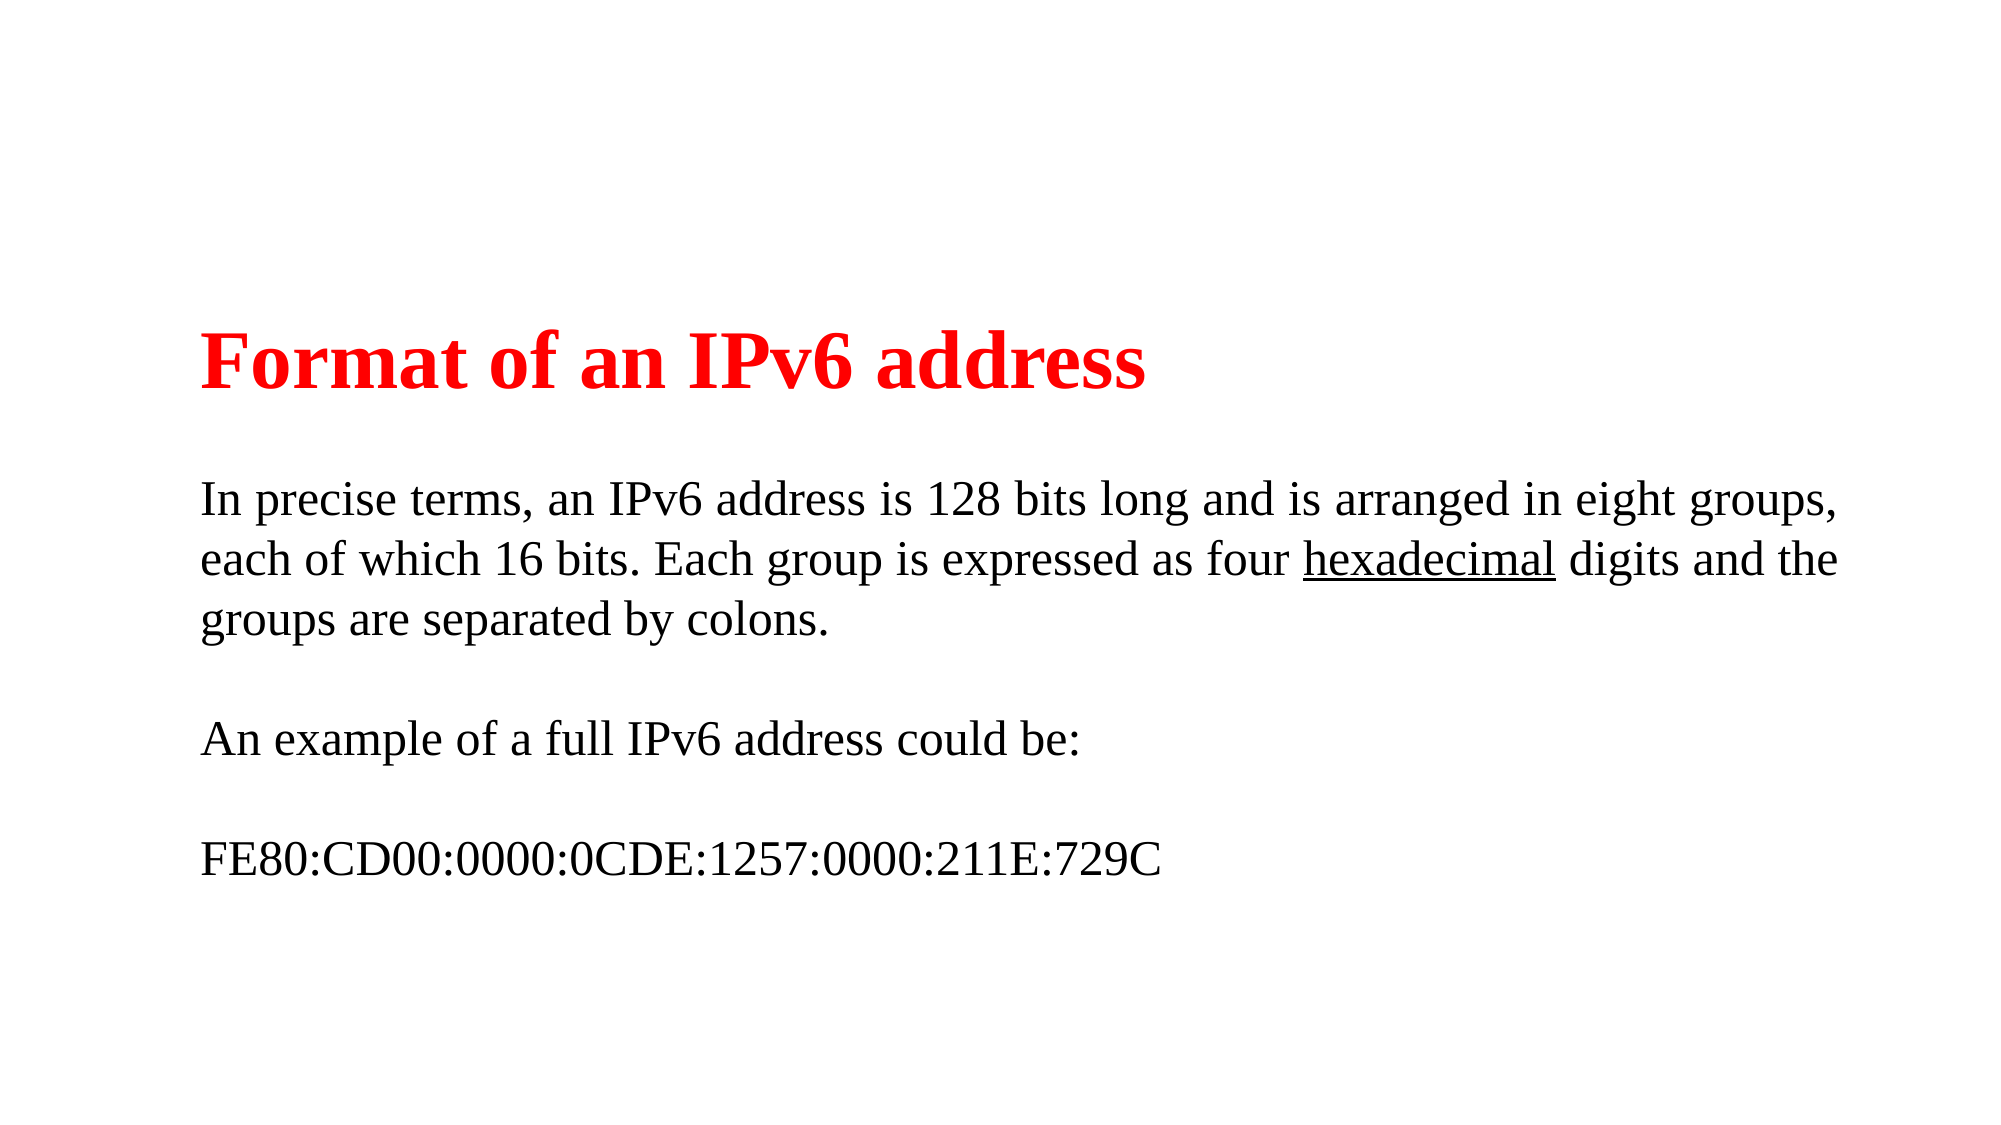

Format of an IPv6 address

In precise terms, an IPv6 address is 128 bits long and is arranged in eight groups, each of which 16 bits. Each group is expressed as four hexadecimal digits and the groups are separated by colons.

An example of a full IPv6 address could be:

FE80:CD00:0000:0CDE:1257:0000:211E:729C